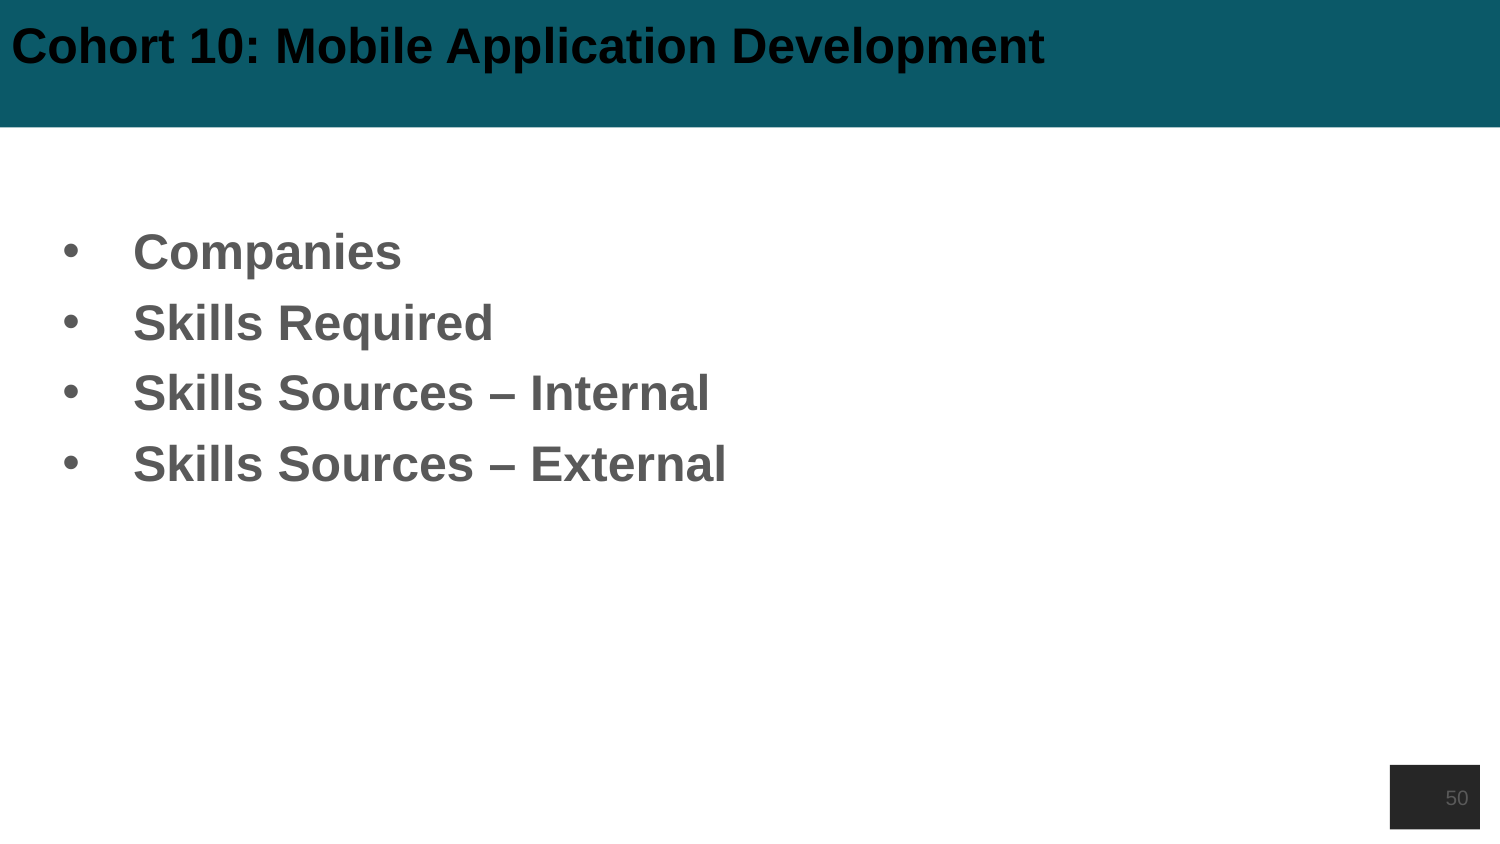

# Cohort 10: Mobile Application Development
Companies
Skills Required
Skills Sources – Internal
Skills Sources – External

50